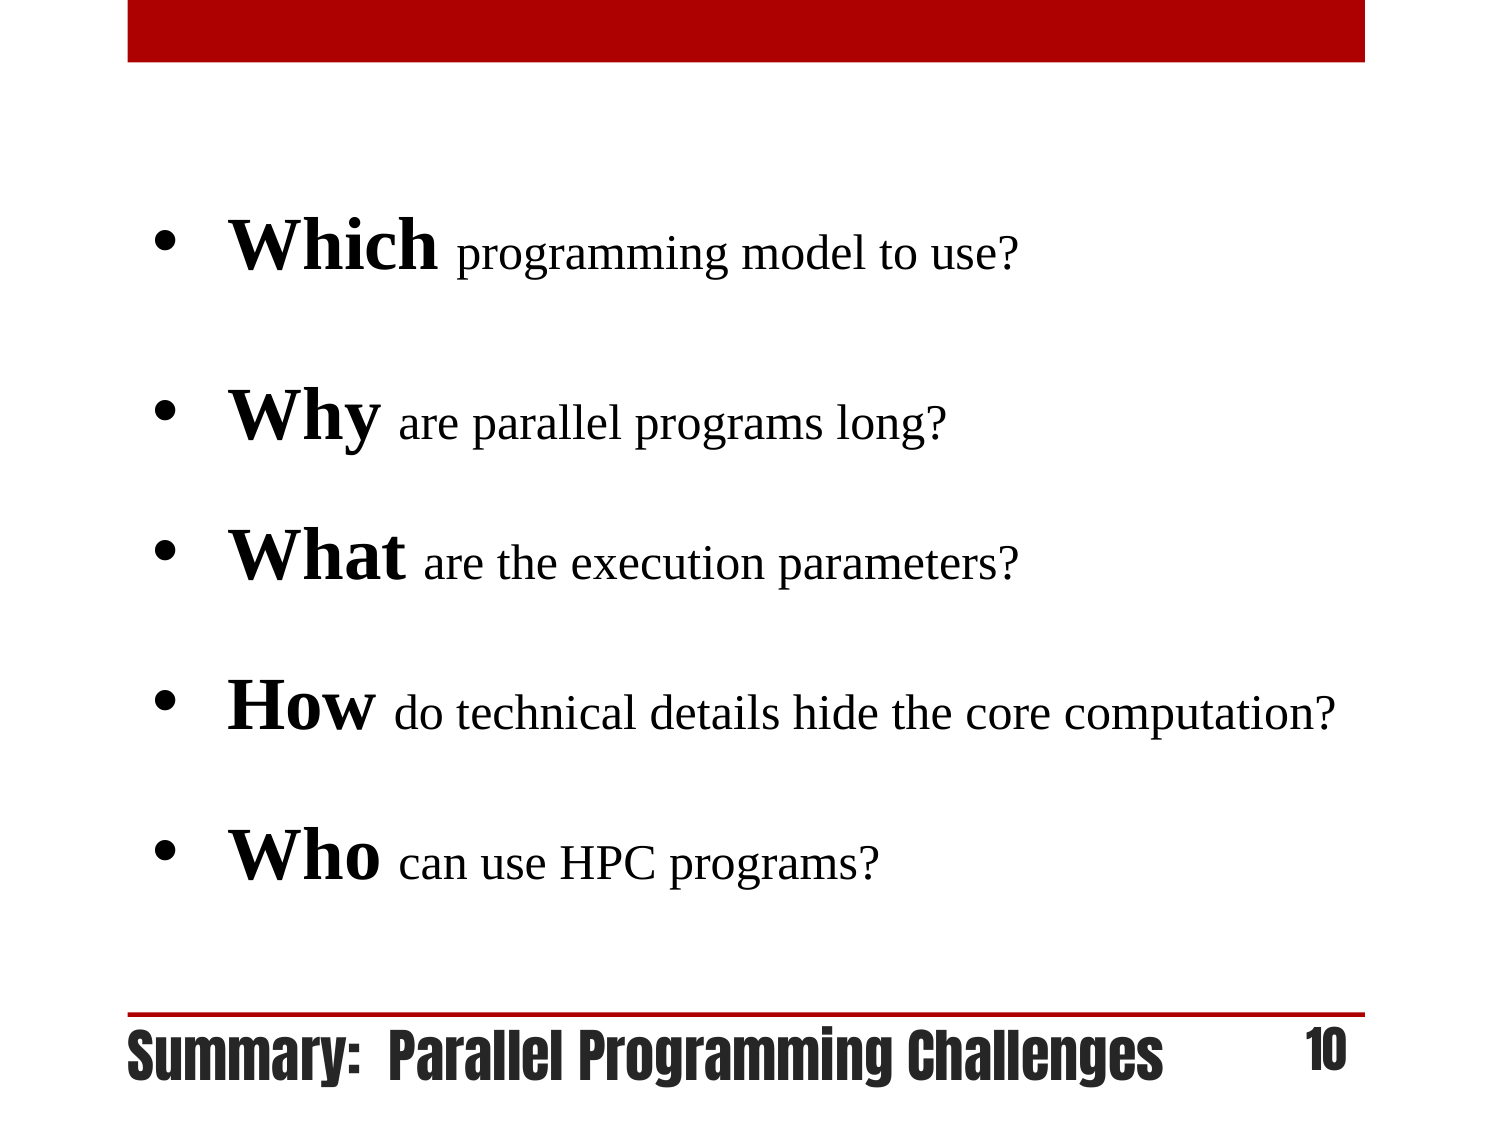

Which programming model to use?

Why are parallel programs long?

What are the execution parameters?

How do technical details hide the core computation?

Who can use HPC programs?
# Summary:  Parallel Programming Challenges
10